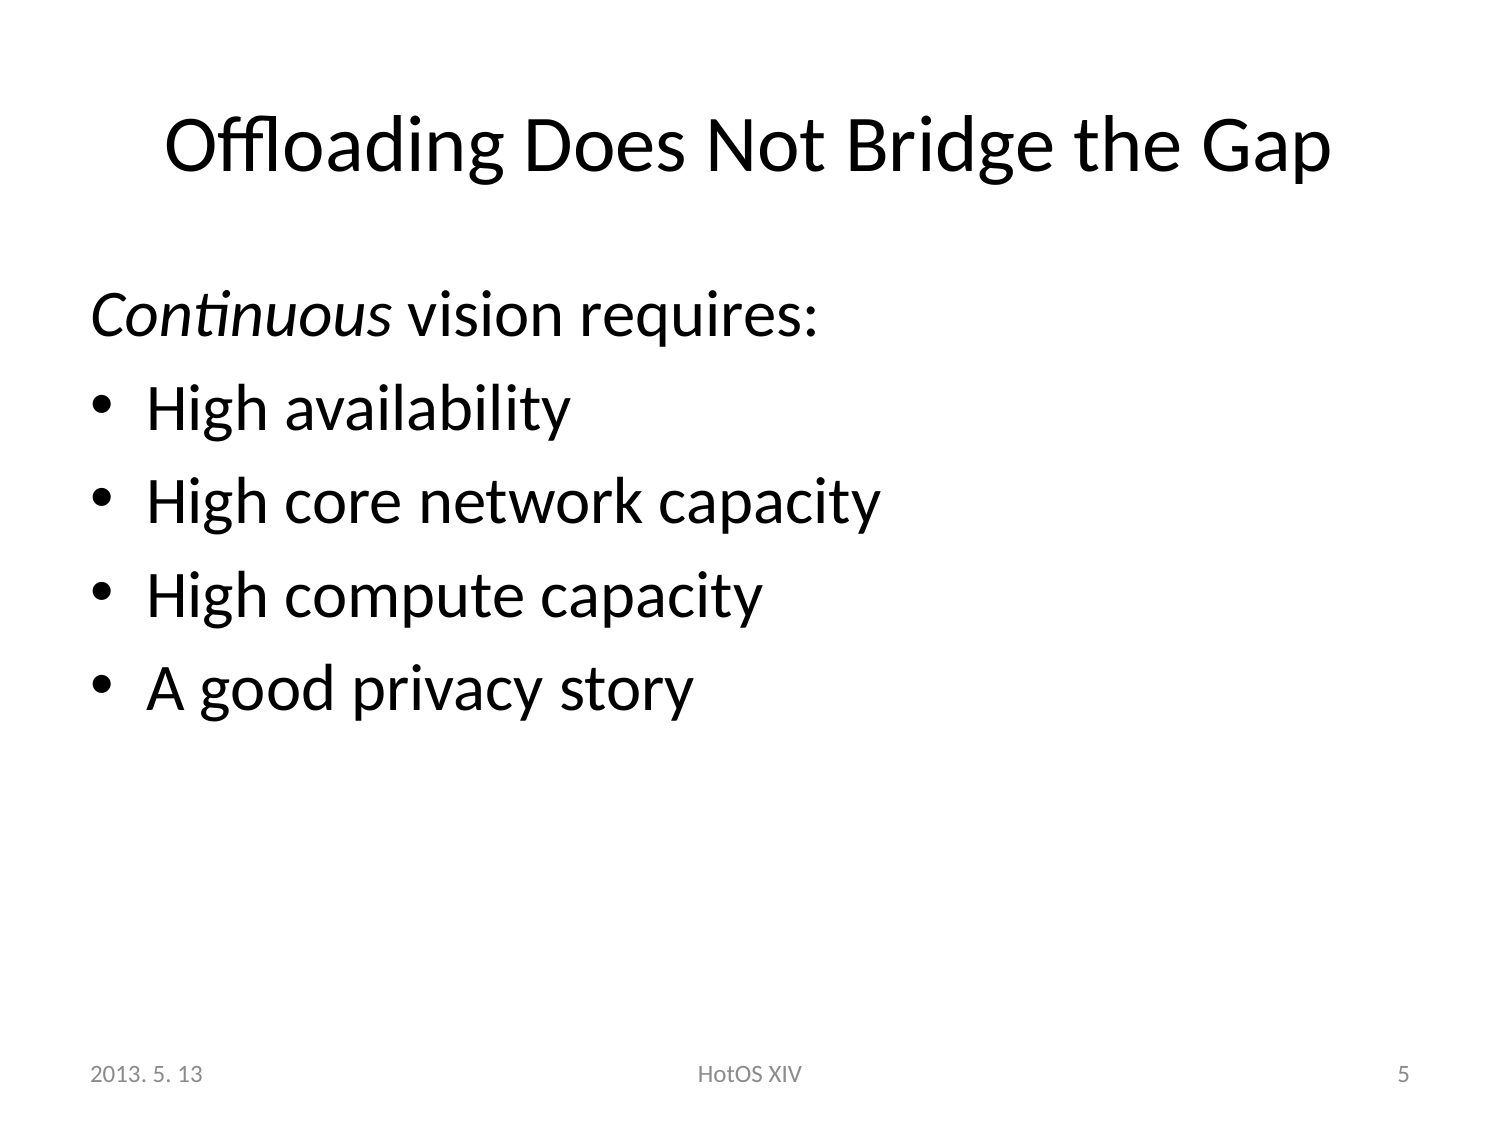

# Offloading Does Not Bridge the Gap
Continuous vision requires:
High availability
High core network capacity
High compute capacity
A good privacy story

2013. 5. 13
HotOS XIV
5